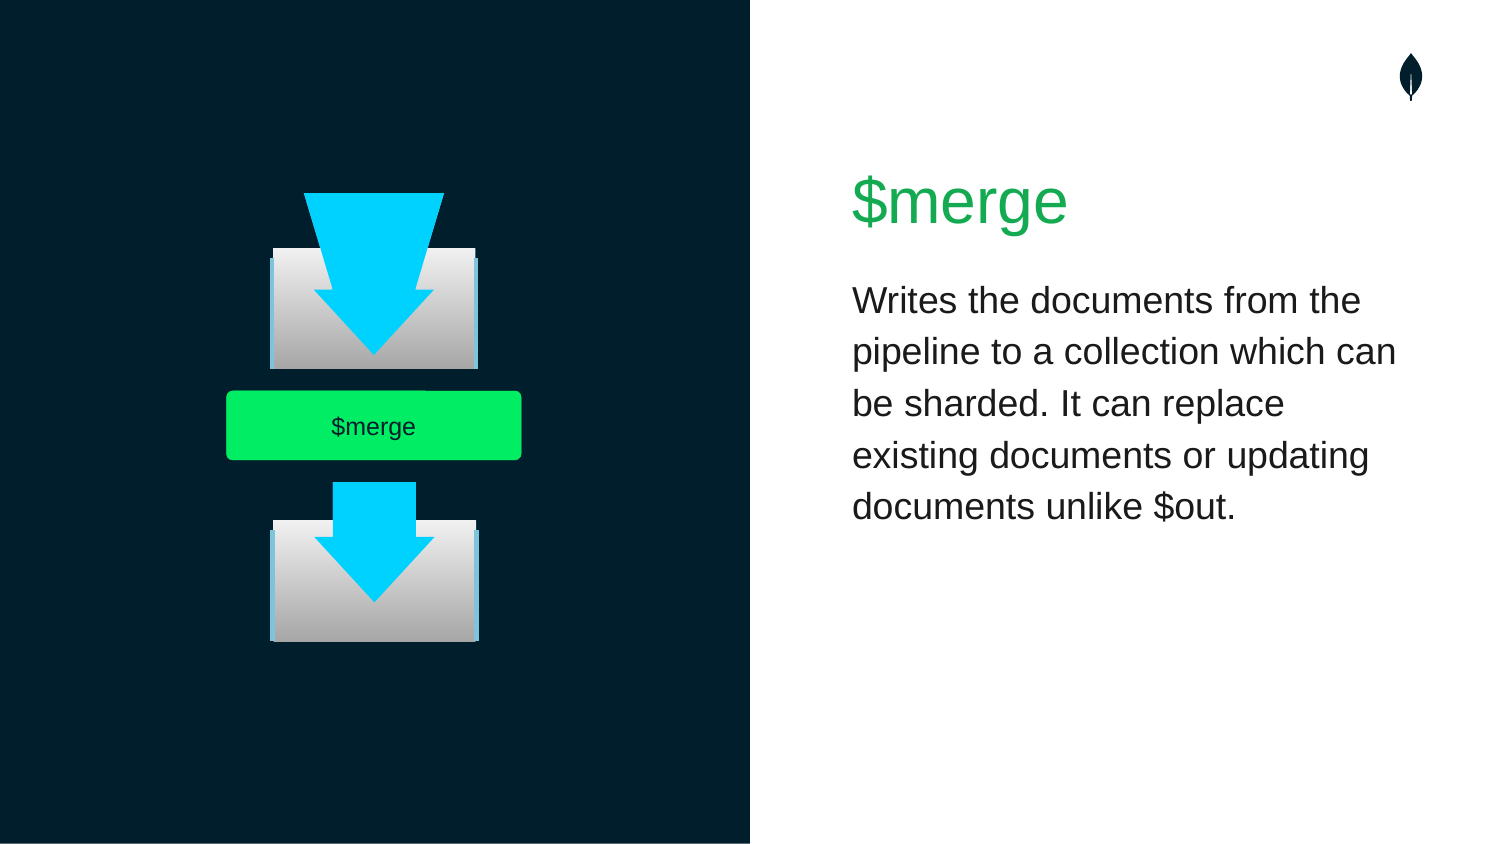

$merge

Writes the documents from the pipeline to a collection which can be sharded. It can replace existing documents or updating documents unlike $out.
$out
$merge